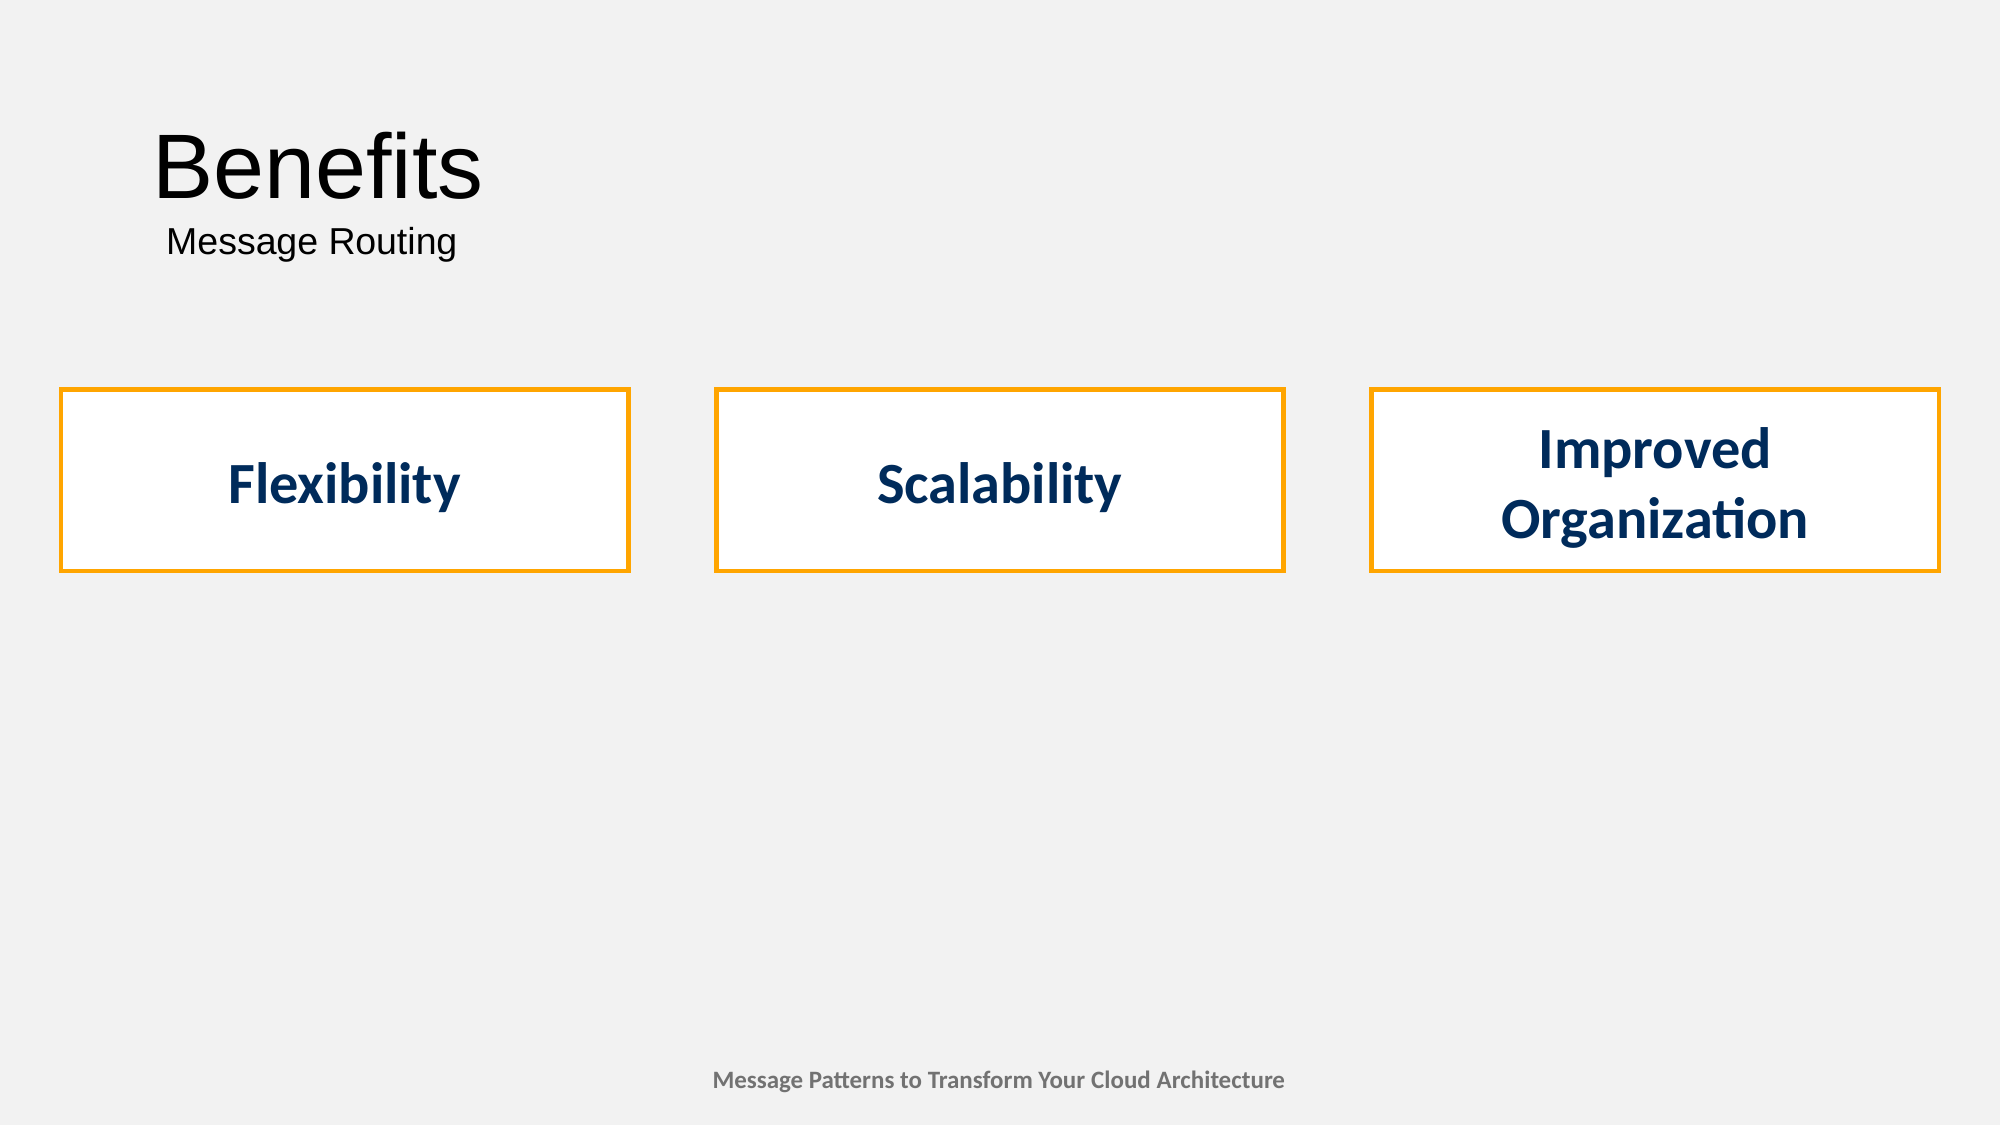

# Benefits
Message Routing
Flexibility
Scalability
Improved Organization